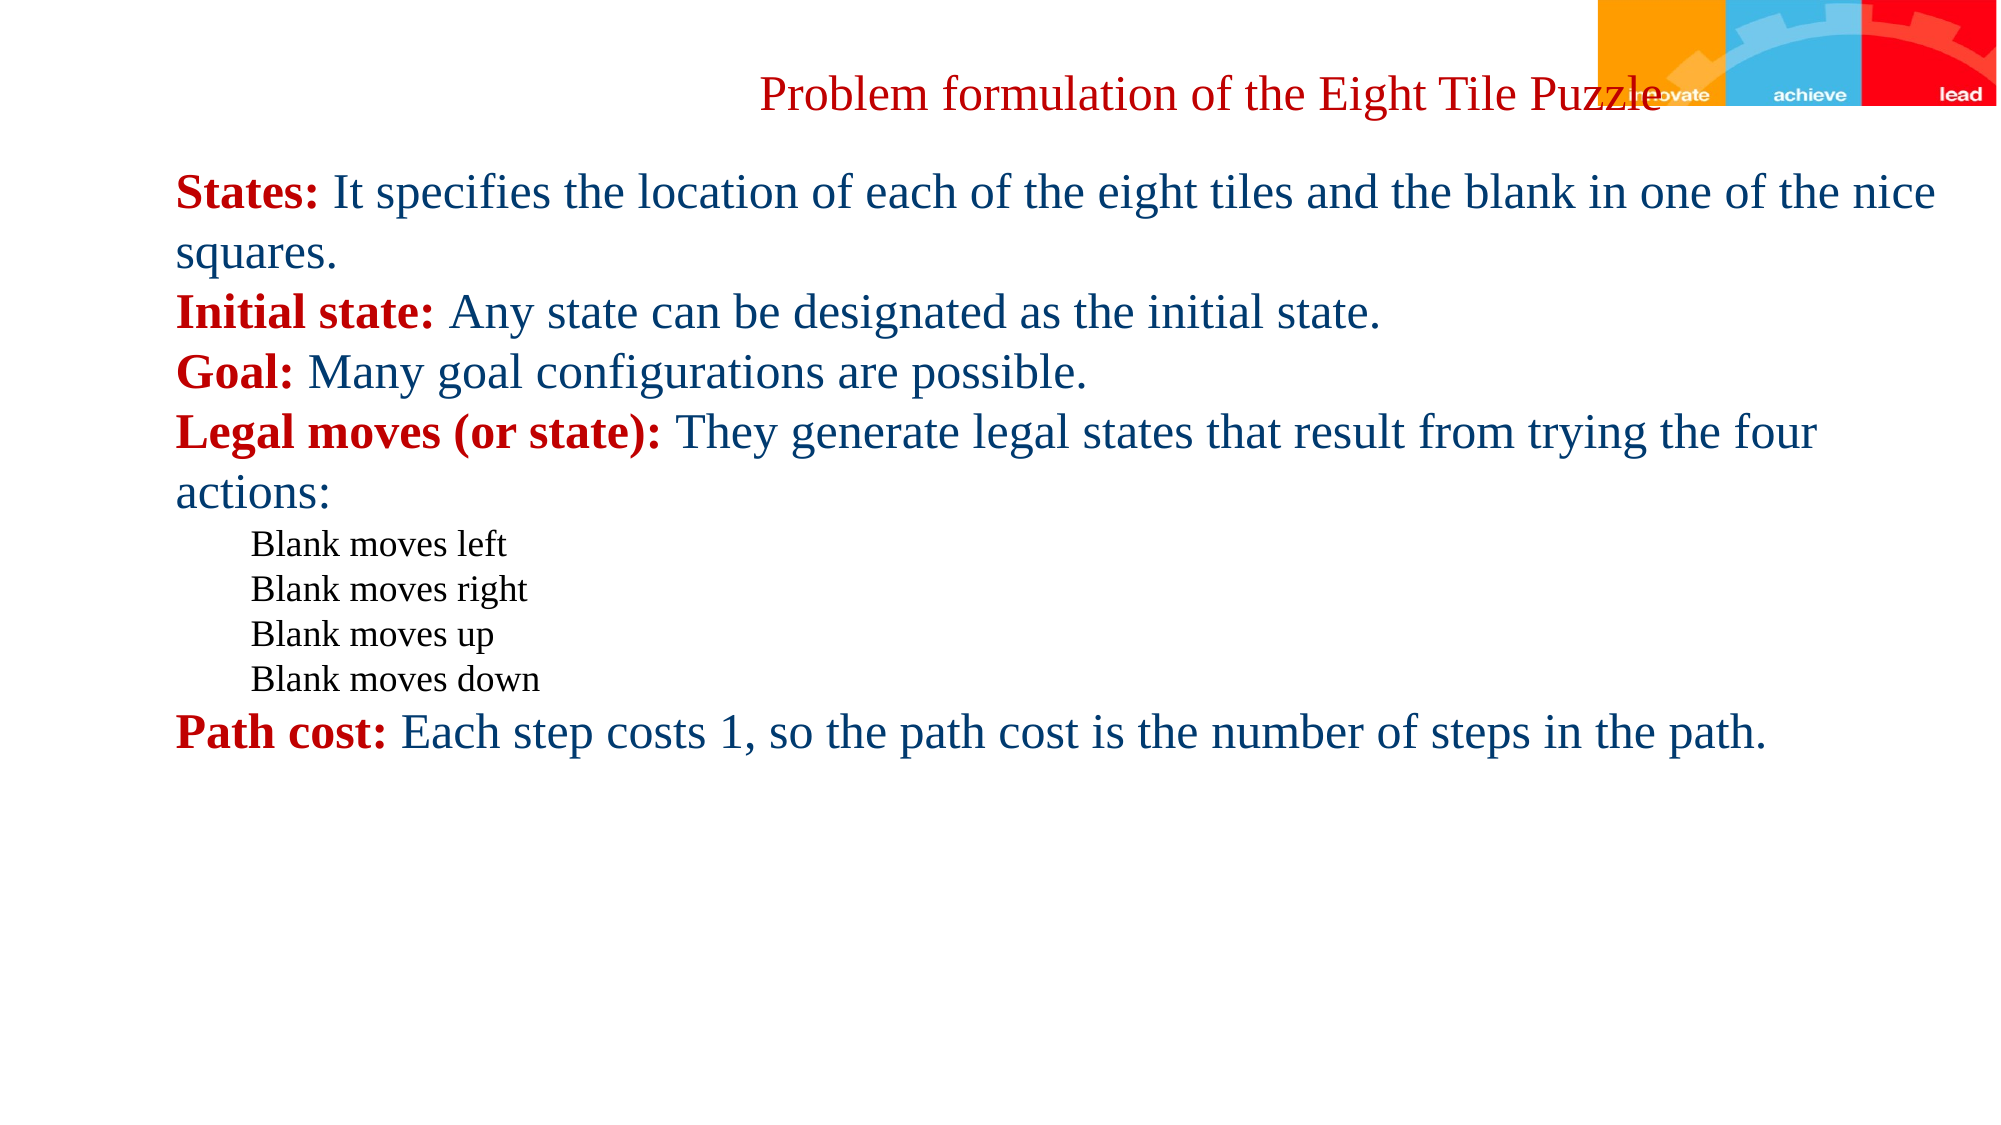

# Problem formulation of the Eight Tile Puzzle
States: It specifies the location of each of the eight tiles and the blank in one of the nice squares.
Initial state: Any state can be designated as the initial state.
Goal: Many goal configurations are possible.
Legal moves (or state): They generate legal states that result from trying the four actions:
Blank moves left
Blank moves right
Blank moves up
Blank moves down
Path cost: Each step costs 1, so the path cost is the number of steps in the path.